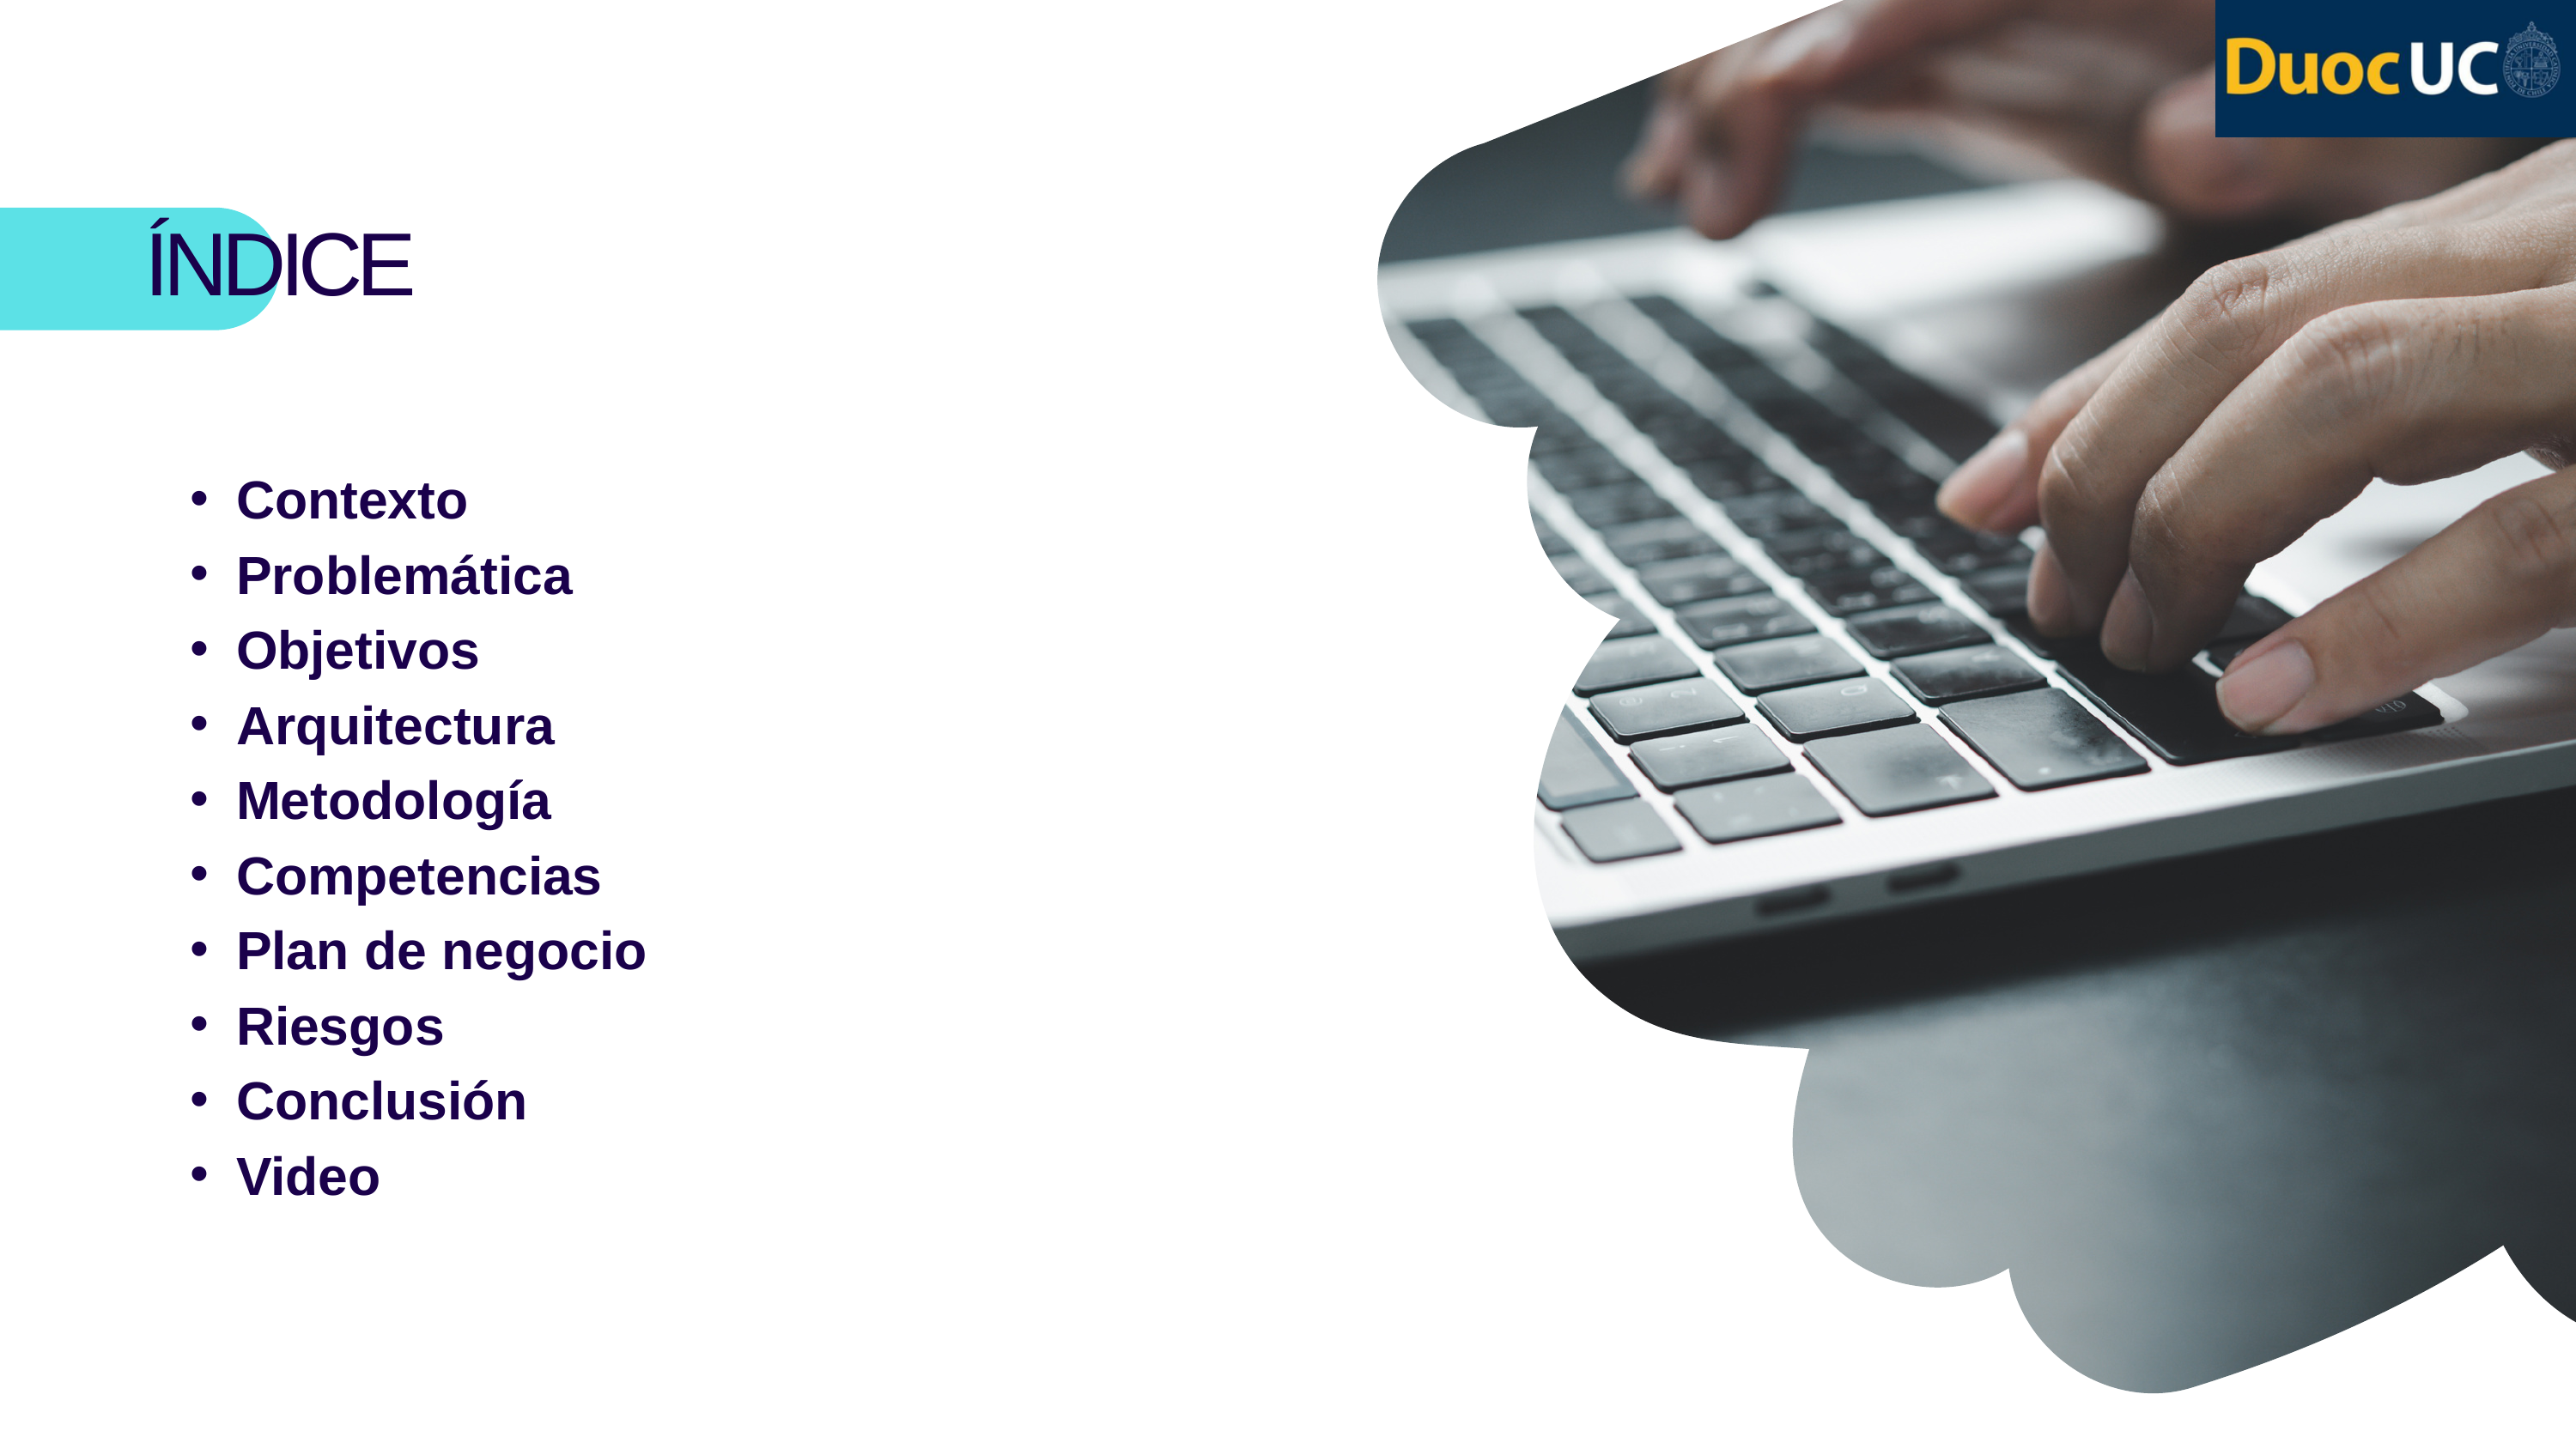

ÍNDICE
Contexto
Problemática
Objetivos
Arquitectura
Metodología
Competencias
Plan de negocio
Riesgos
Conclusión
Video